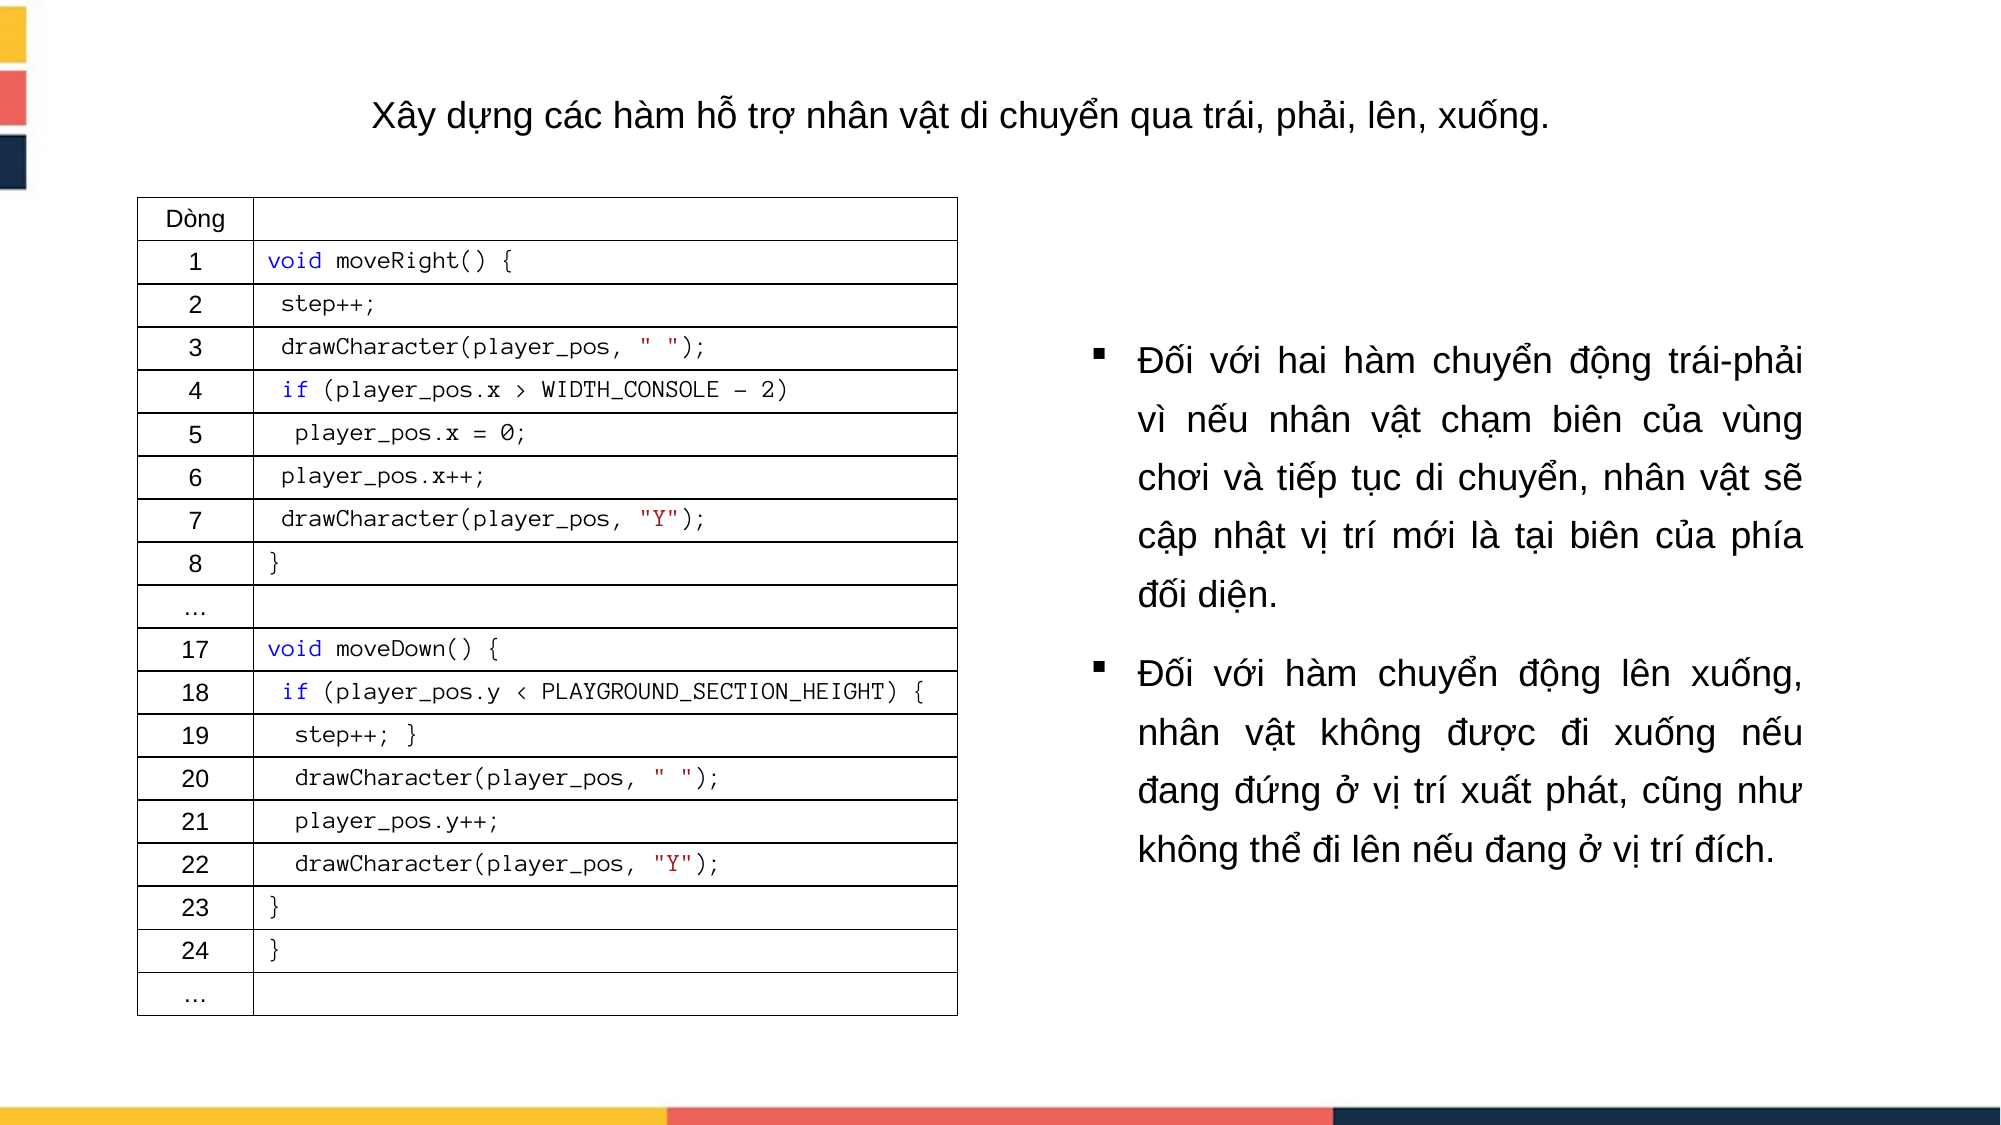

Xây dựng các hàm hỗ trợ nhân vật di chuyển qua trái, phải, lên, xuống.

| Dòng |  |
| --- | --- |
| 1 | void moveRight() { |
| 2 | step++; |
| 3 | drawCharacter(player\_pos, " "); |
| 4 | if (player\_pos.x > WIDTH\_CONSOLE - 2) |
| 5 | player\_pos.x = 0; |
| 6 | player\_pos.x++; |
| 7 | drawCharacter(player\_pos, "Y"); |
| 8 | } |
| … |  |
| 17 | void moveDown() { |
| 18 | if (player\_pos.y < PLAYGROUND\_SECTION\_HEIGHT) { |
| 19 | step++; } |
| 20 | drawCharacter(player\_pos, " "); |
| 21 | player\_pos.y++; |
| 22 | drawCharacter(player\_pos, "Y"); |
| 23 | } |
| 24 | } |
| … |  |
Đối với hai hàm chuyển động trái-phải vì nếu nhân vật chạm biên của vùng chơi và tiếp tục di chuyển, nhân vật sẽ cập nhật vị trí mới là tại biên của phía đối diện.
Đối với hàm chuyển động lên xuống, nhân vật không được đi xuống nếu đang đứng ở vị trí xuất phát, cũng như không thể đi lên nếu đang ở vị trí đích.